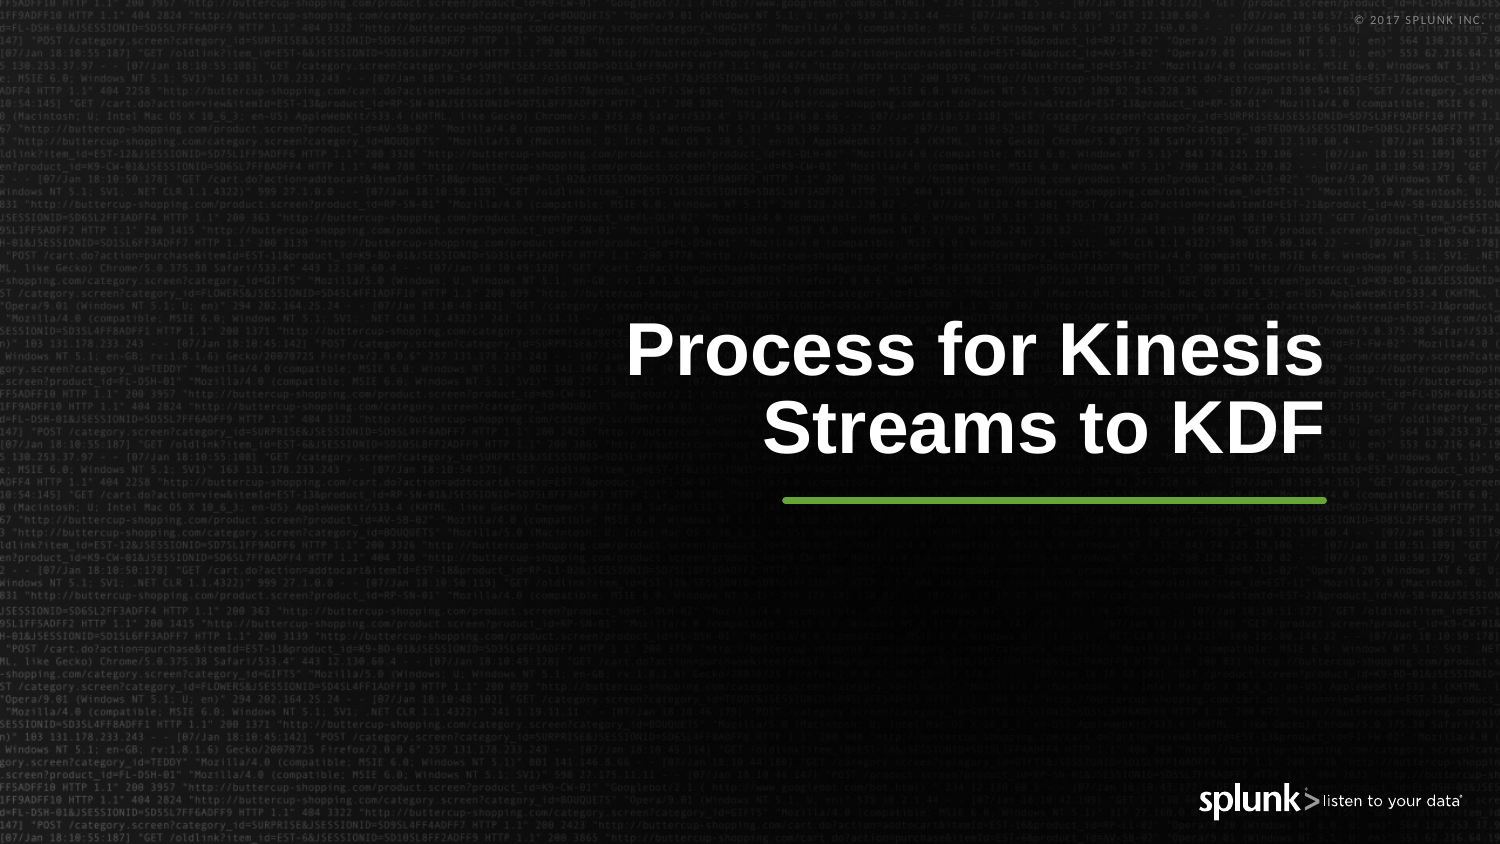

# Process for Kinesis Streams to KDF